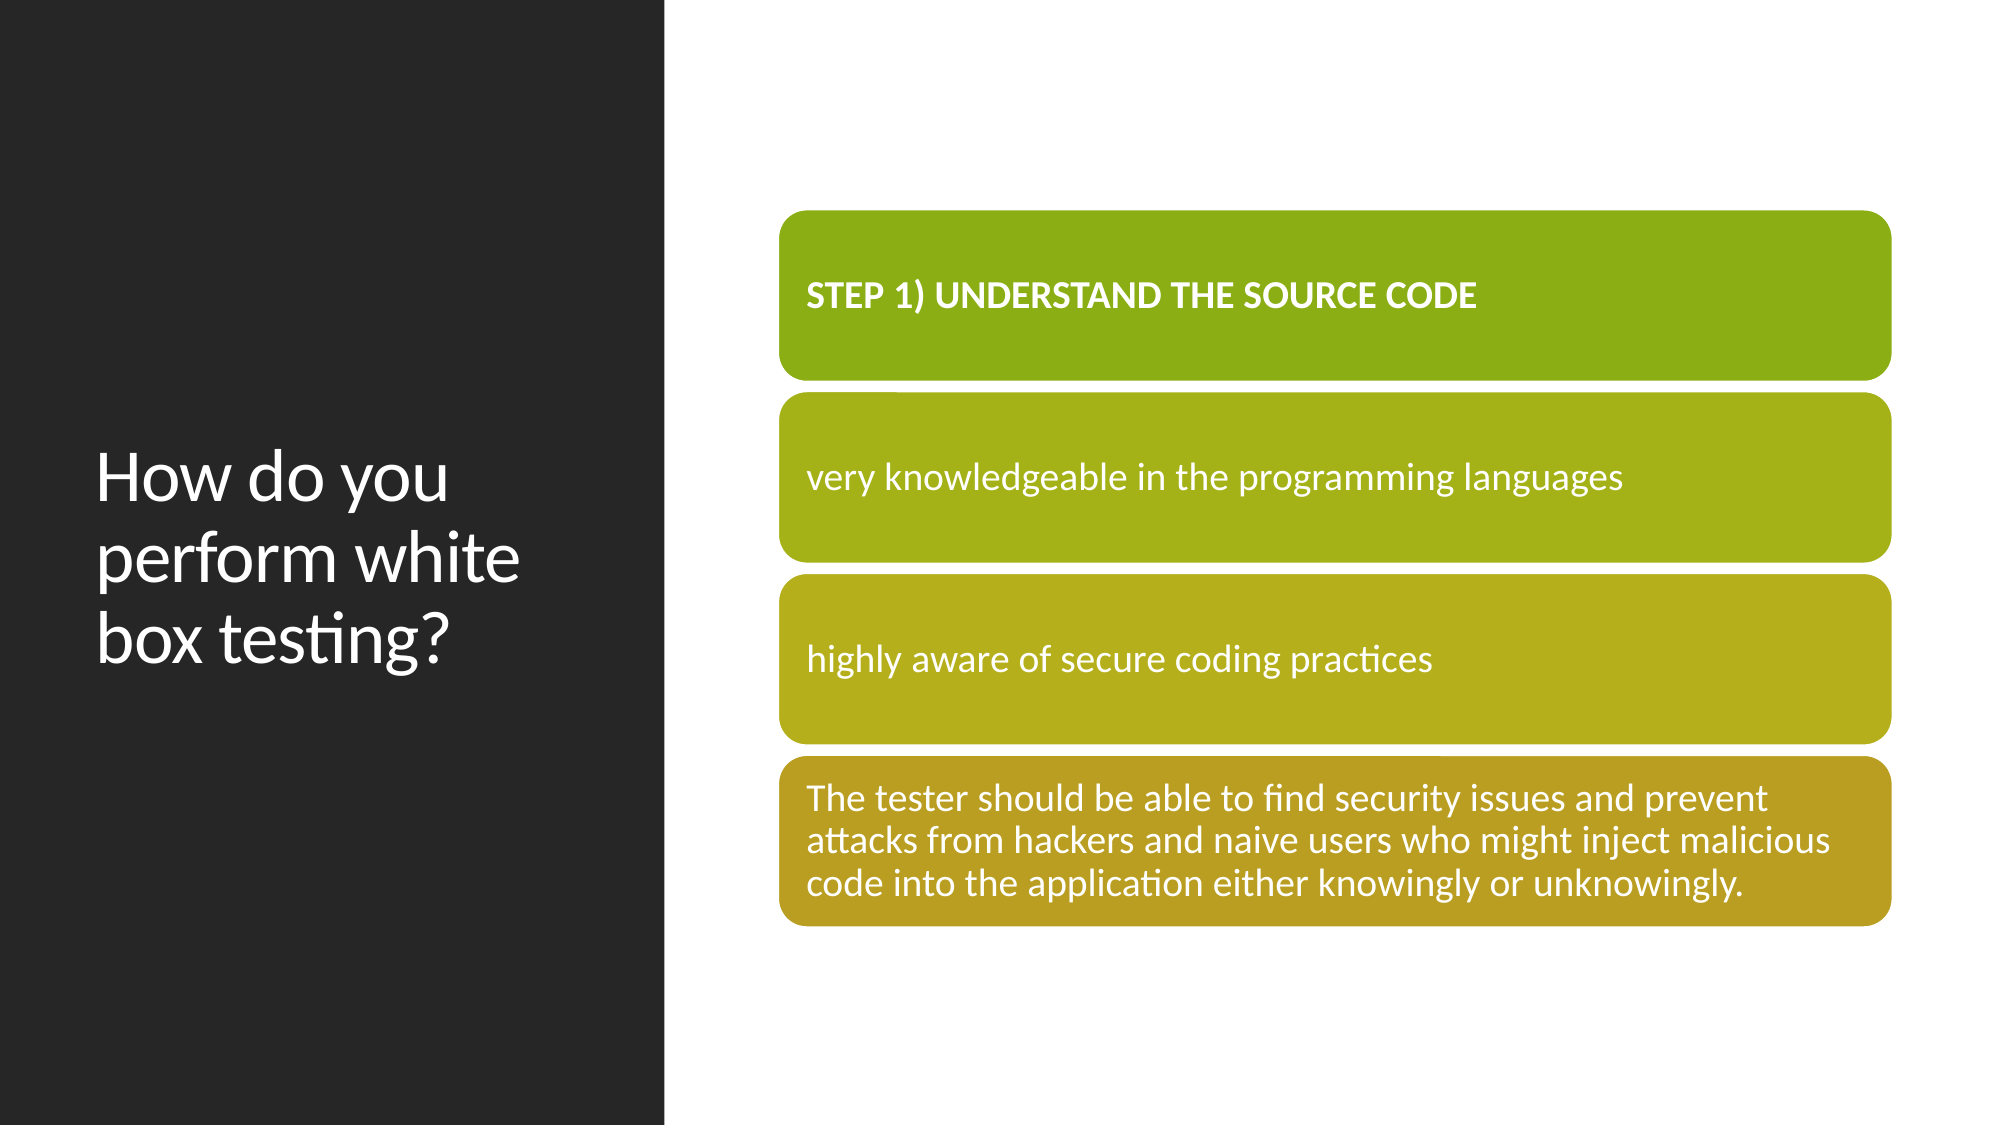

# How do you perform white box testing?
STEP 1) UNDERSTAND THE SOURCE CODE
very knowledgeable in the programming languages
highly aware of secure coding practices
The tester should be able to find security issues and prevent attacks from hackers and naive users who might inject malicious code into the application either knowingly or unknowingly.